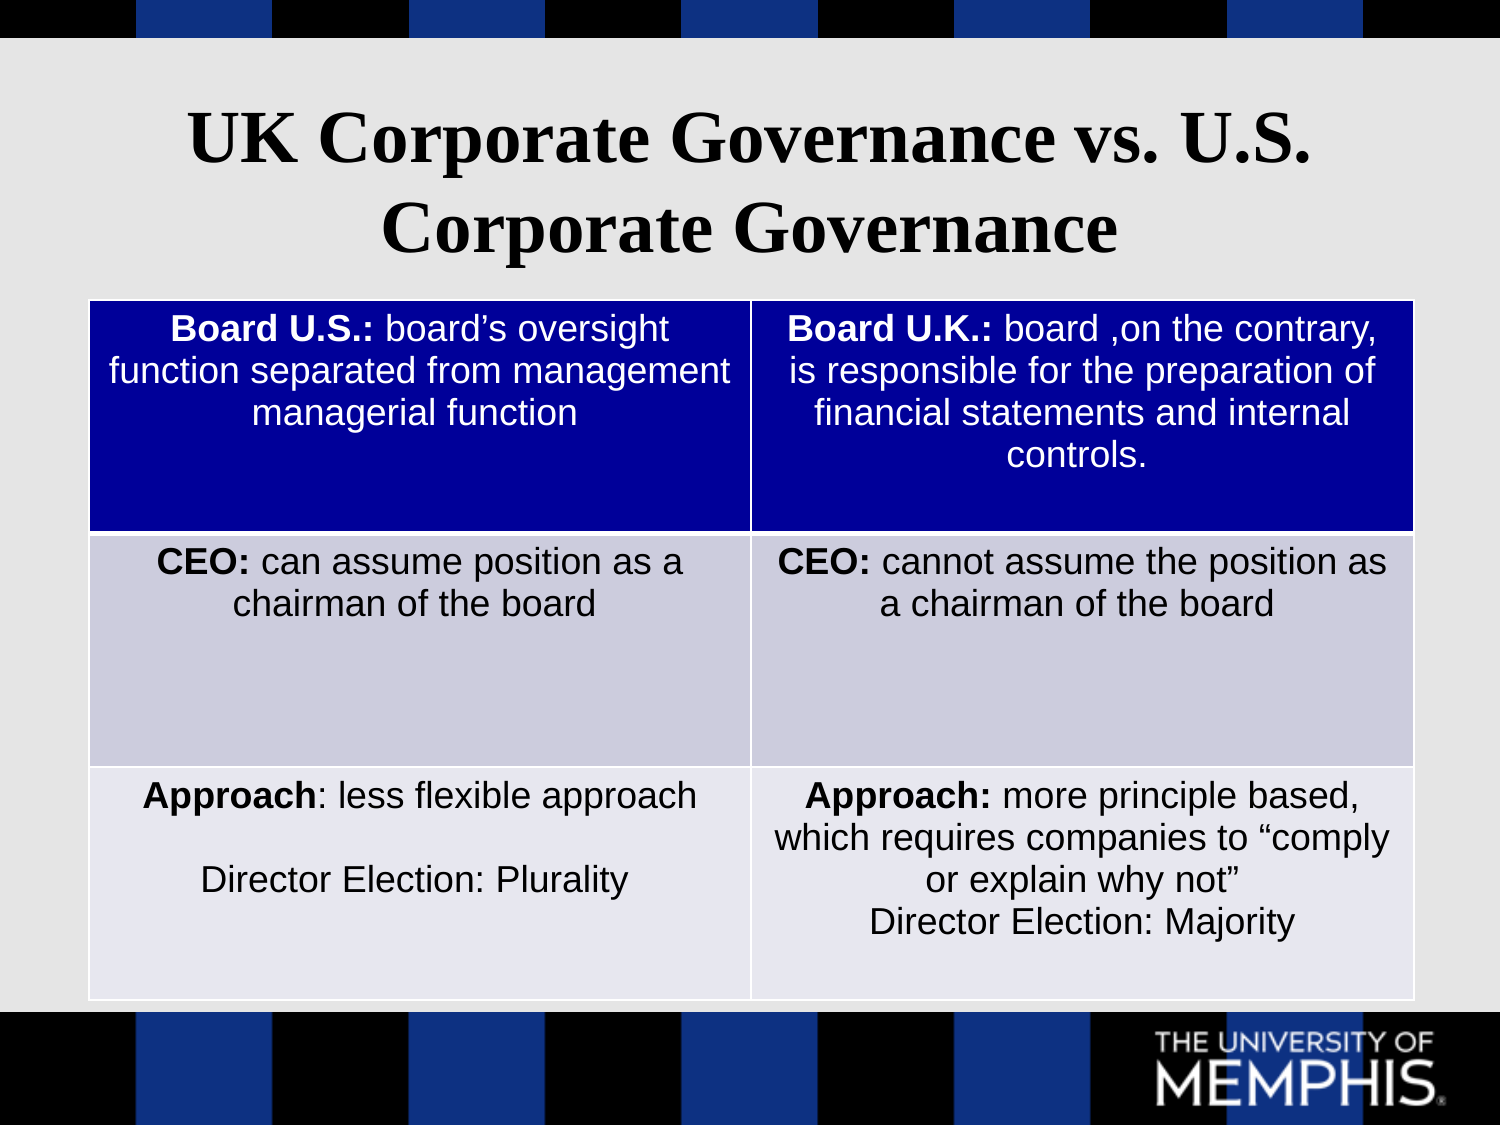

# UK Corporate Governance vs. U.S. Corporate Governance
| Board U.S.: board’s oversight function separated from management managerial function | Board U.K.: board ,on the contrary, is responsible for the preparation of financial statements and internal controls. |
| --- | --- |
| CEO: can assume position as a chairman of the board | CEO: cannot assume the position as a chairman of the board |
| Approach: less flexible approach Director Election: Plurality | Approach: more principle based, which requires companies to “comply or explain why not” Director Election: Majority |